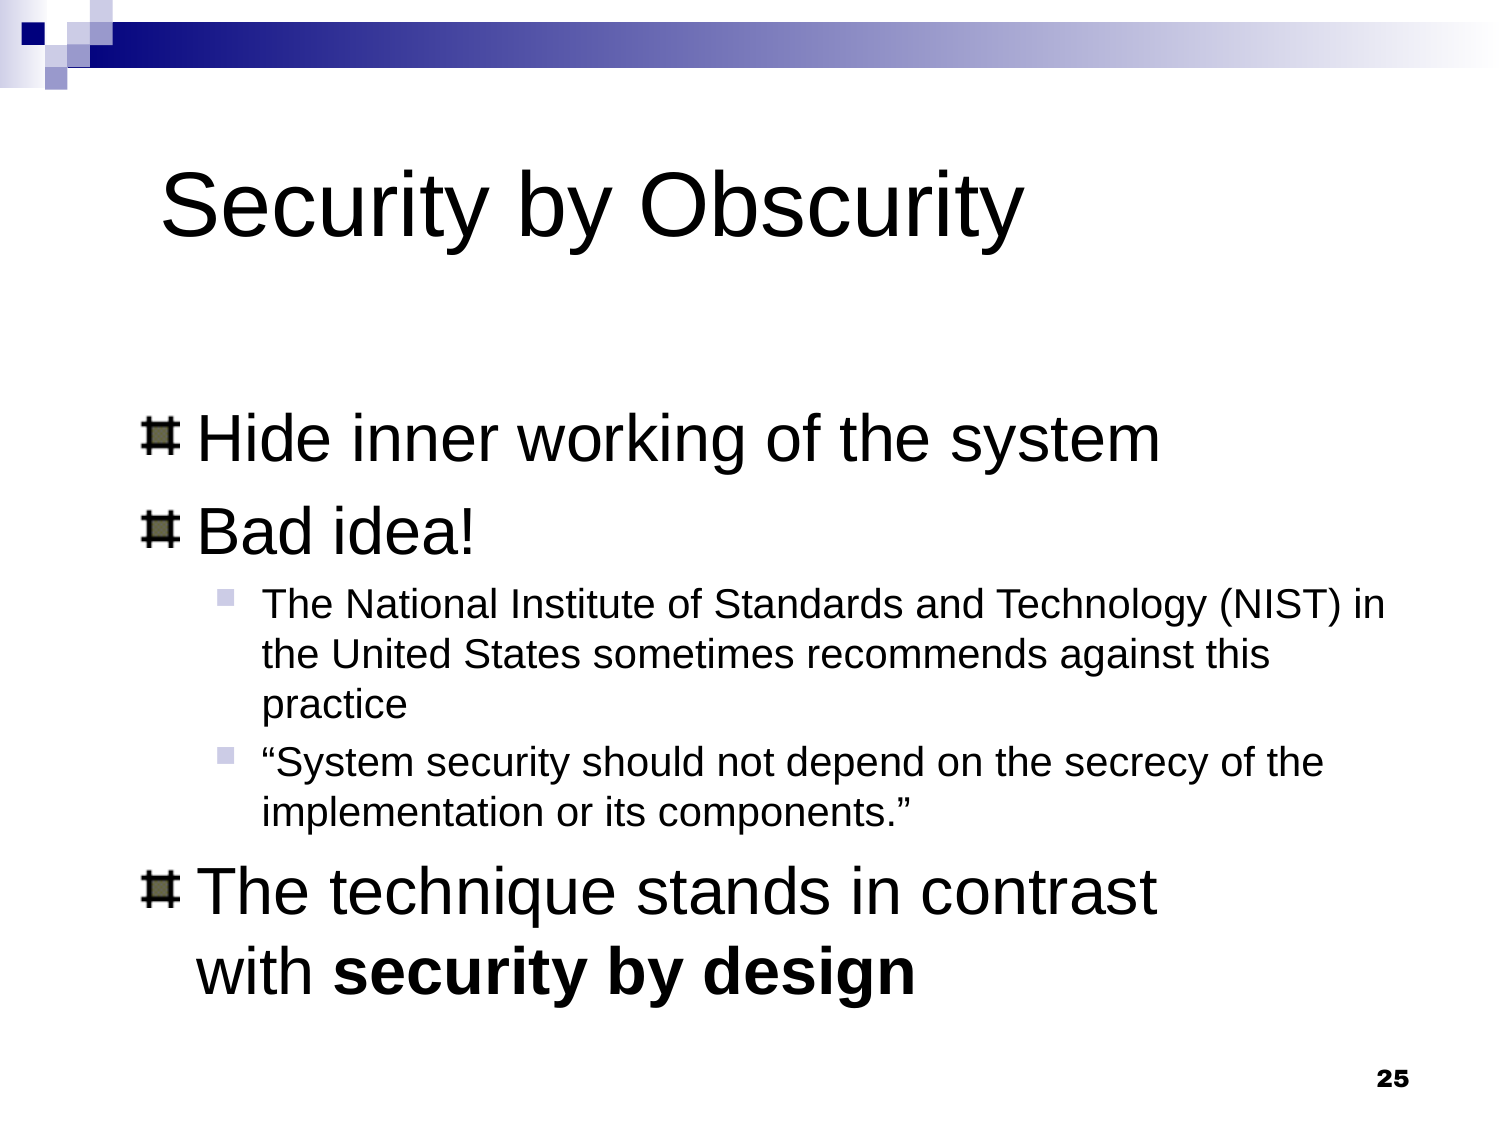

Security by Obscurity
Hide inner working of the system
Bad idea!
The National Institute of Standards and Technology (NIST) in the United States sometimes recommends against this practice
“System security should not depend on the secrecy of the implementation or its components.”
The technique stands in contrast with security by design

25